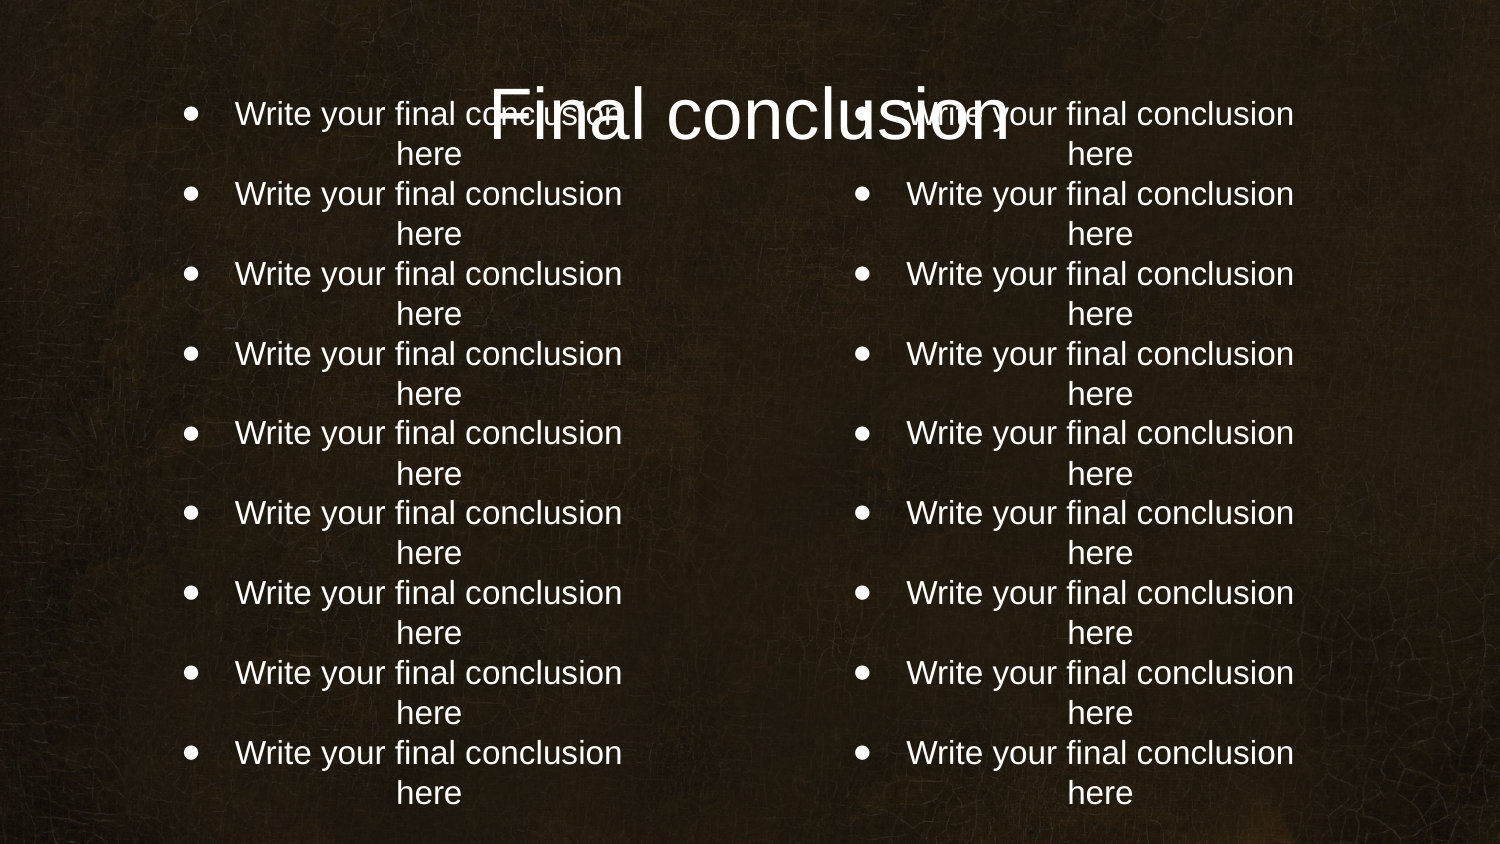

# Final conclusion
Write your final conclusion here
Write your final conclusion here
Write your final conclusion here
Write your final conclusion here
Write your final conclusion here
Write your final conclusion here
Write your final conclusion here
Write your final conclusion here
Write your final conclusion here
Write your final conclusion here
Write your final conclusion here
Write your final conclusion here
Write your final conclusion here
Write your final conclusion here
Write your final conclusion here
Write your final conclusion here
Write your final conclusion here
Write your final conclusion here